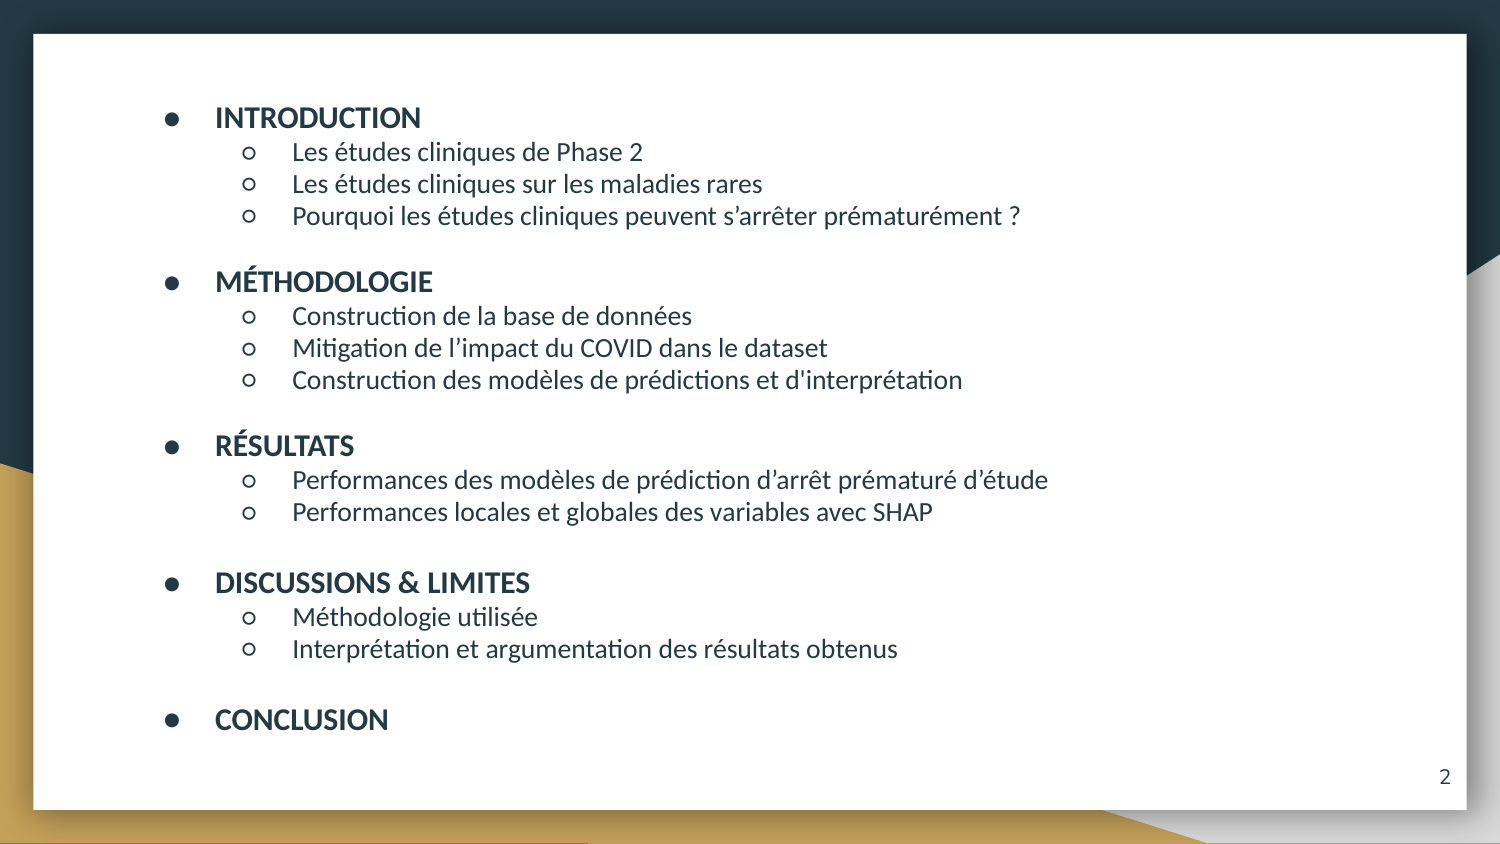

INTRODUCTION
Les études cliniques de Phase 2
Les études cliniques sur les maladies rares
Pourquoi les études cliniques peuvent s’arrêter prématurément ?

MÉTHODOLOGIE
Construction de la base de données
Mitigation de l’impact du COVID dans le dataset
Construction des modèles de prédictions et d'interprétation

RÉSULTATS
Performances des modèles de prédiction d’arrêt prématuré d’étude
Performances locales et globales des variables avec SHAP

DISCUSSIONS & LIMITES
Méthodologie utilisée
Interprétation et argumentation des résultats obtenus

CONCLUSION

2